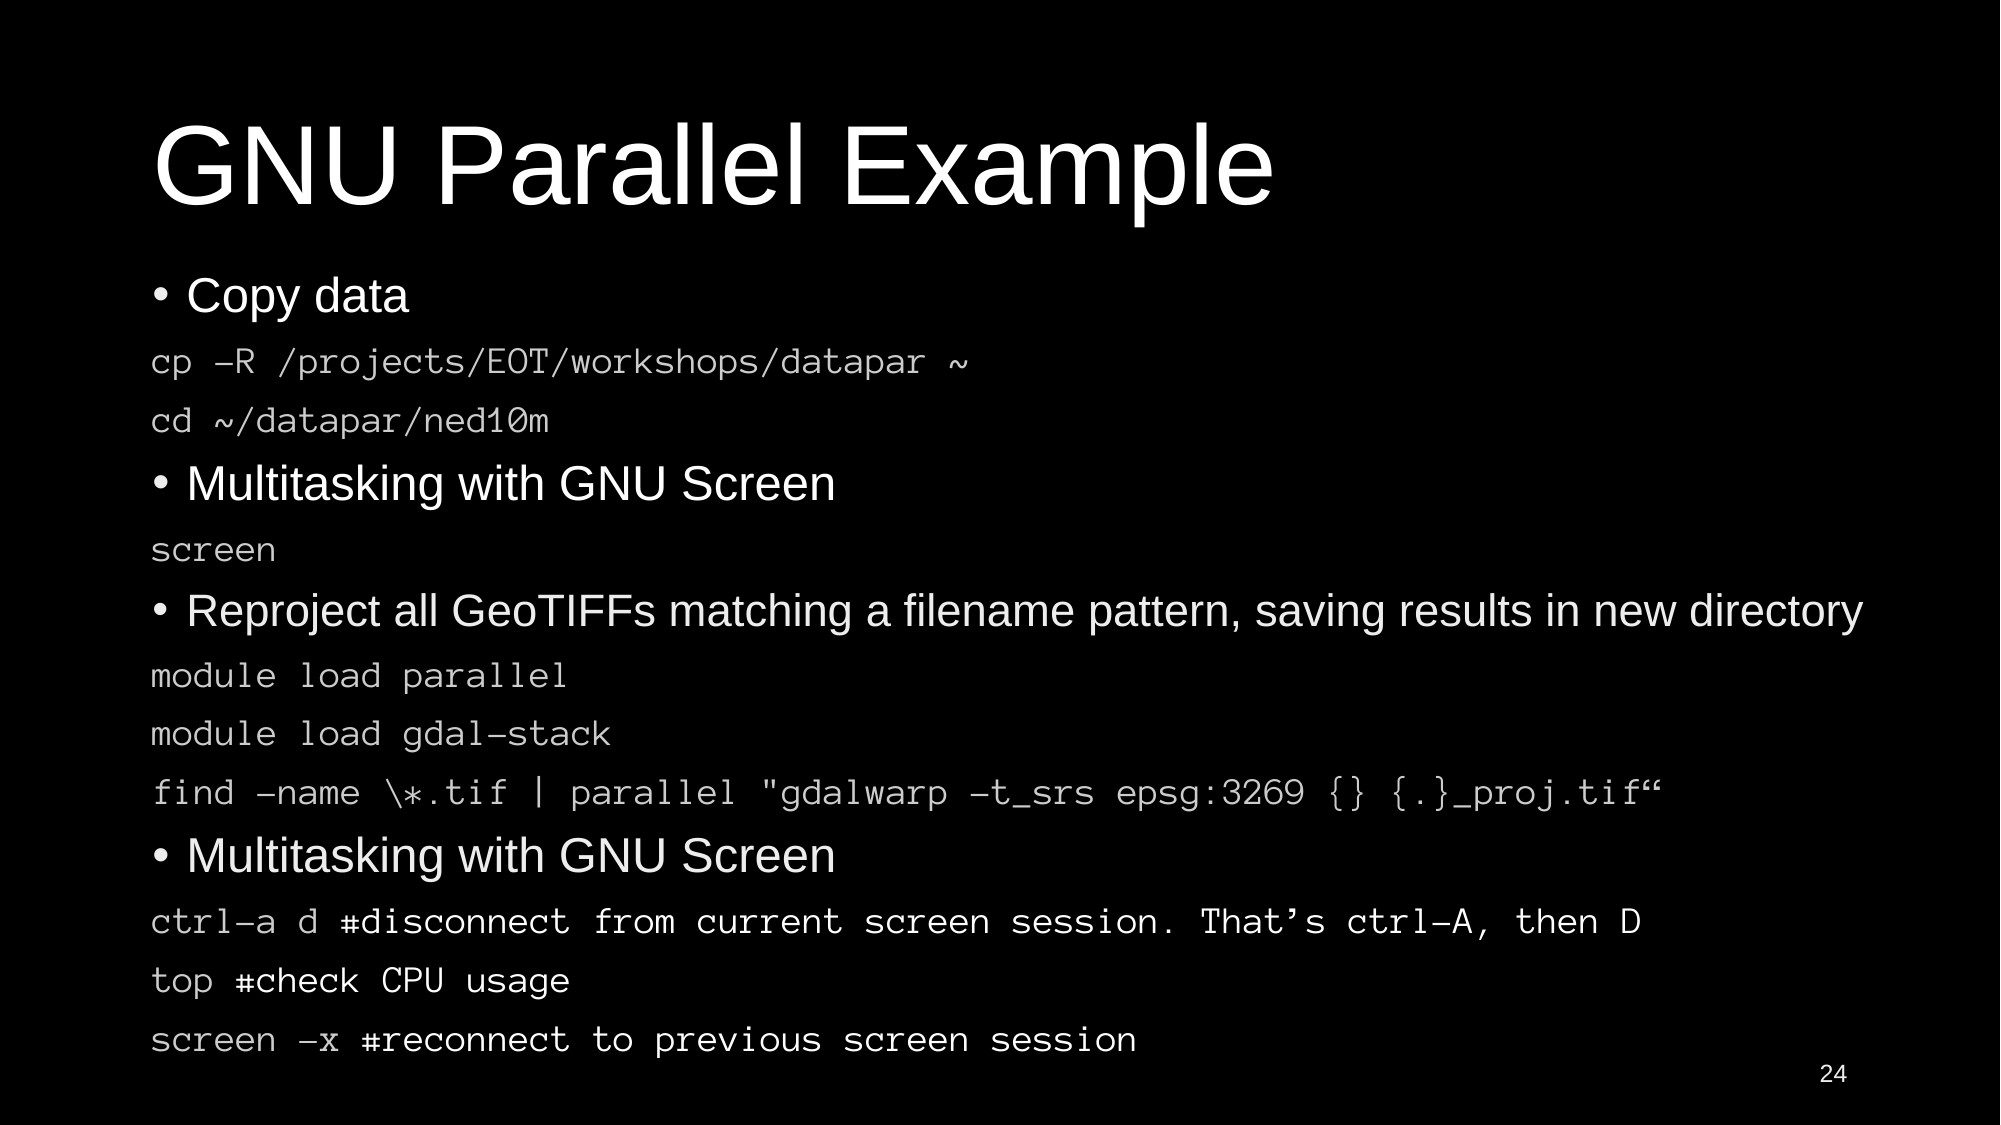

# GNU Parallel Example
Copy data
cp -R /projects/EOT/workshops/datapar ~
cd ~/datapar/ned10m
Multitasking with GNU Screen
screen
Reproject all GeoTIFFs matching a filename pattern, saving results in new directory
module load parallel
module load gdal-stack
find -name \*.tif | parallel "gdalwarp -t_srs epsg:3269 {} {.}_proj.tif“
Multitasking with GNU Screen
ctrl-a d #disconnect from current screen session. That’s ctrl-A, then D
top #check CPU usage
screen –x #reconnect to previous screen session
24